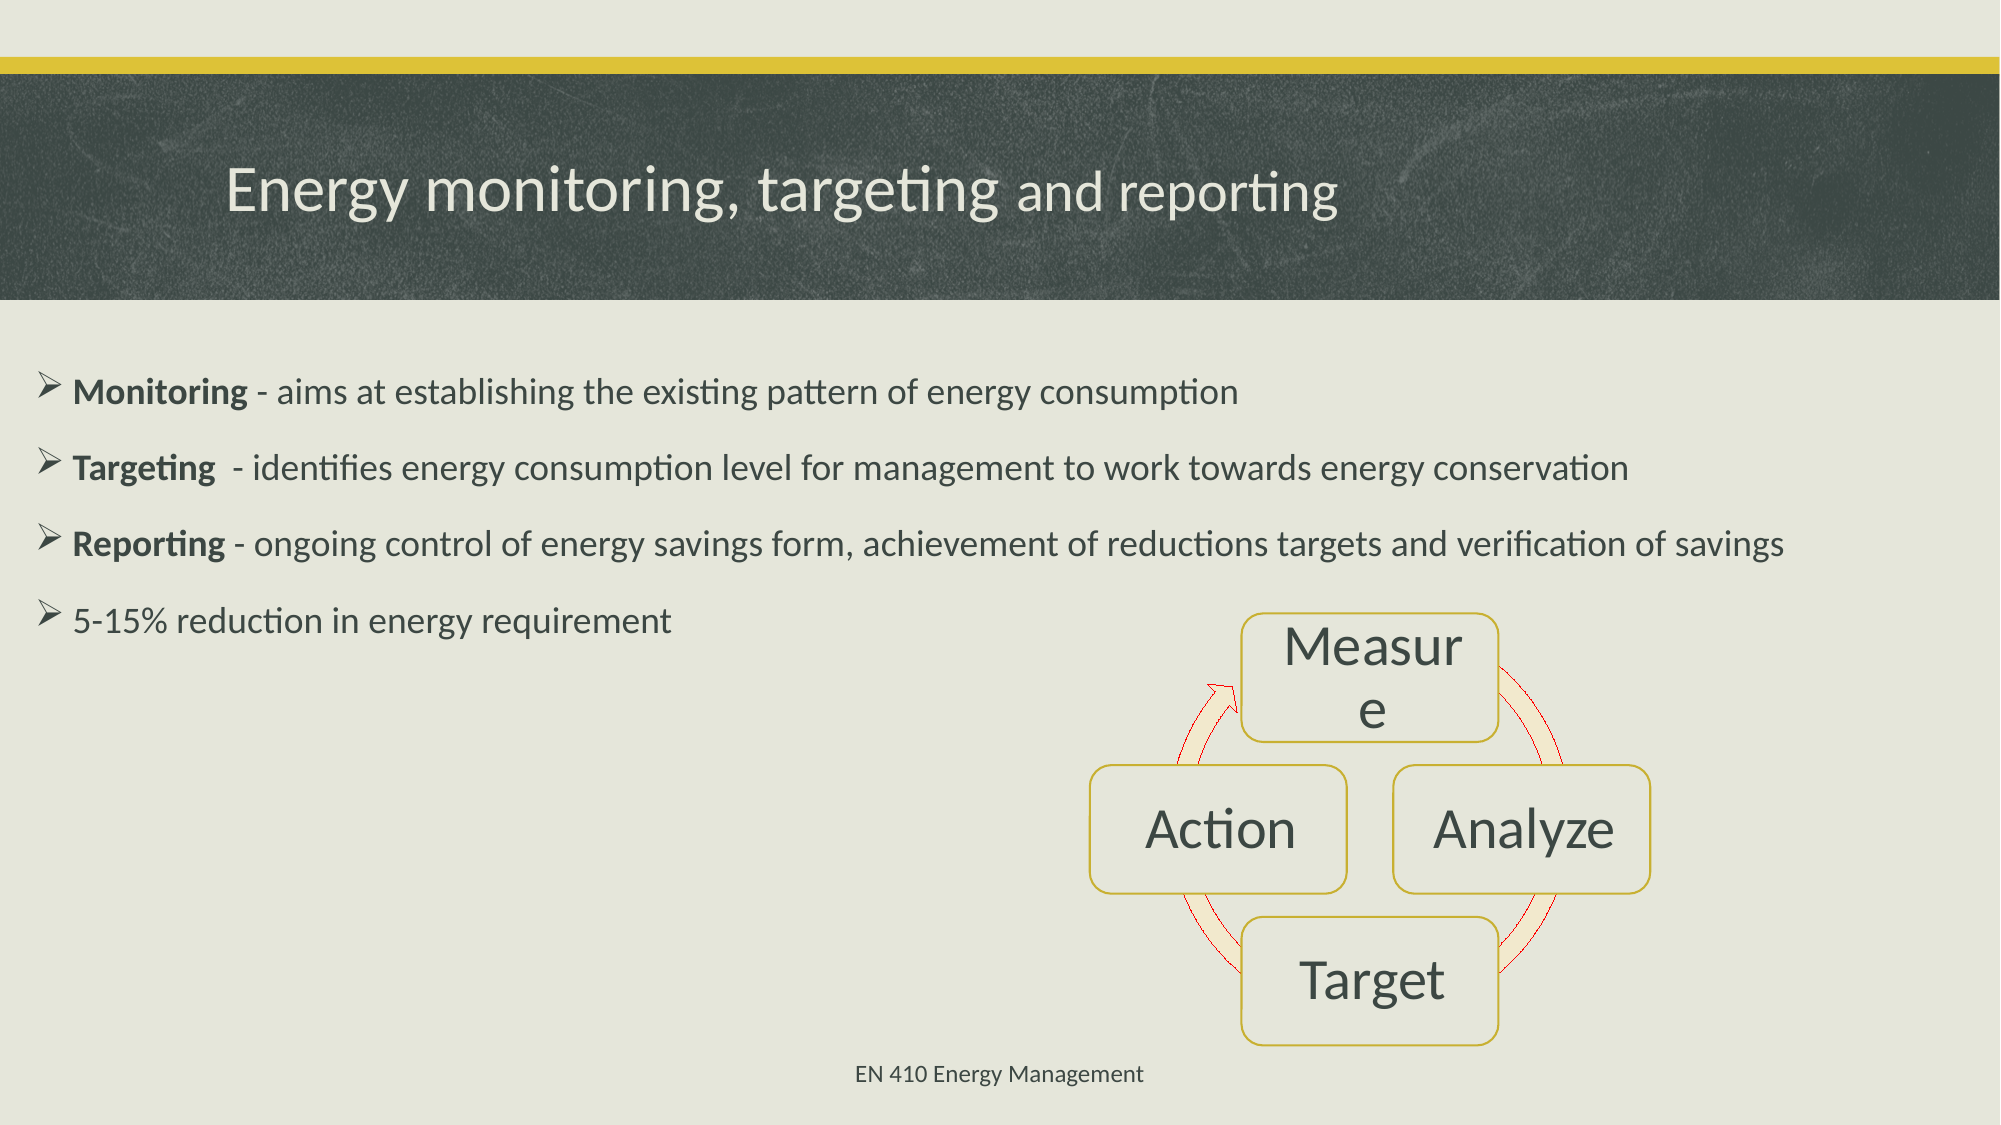

# Energy monitoring, targeting and reporting
Monitoring - aims at establishing the existing pattern of energy consumption
Targeting  - identifies energy consumption level for management to work towards energy conservation
Reporting - ongoing control of energy savings form, achievement of reductions targets and verification of savings
5-15% reduction in energy requirement

Measure
Analyze
Target
Action
EN 410 Energy Management